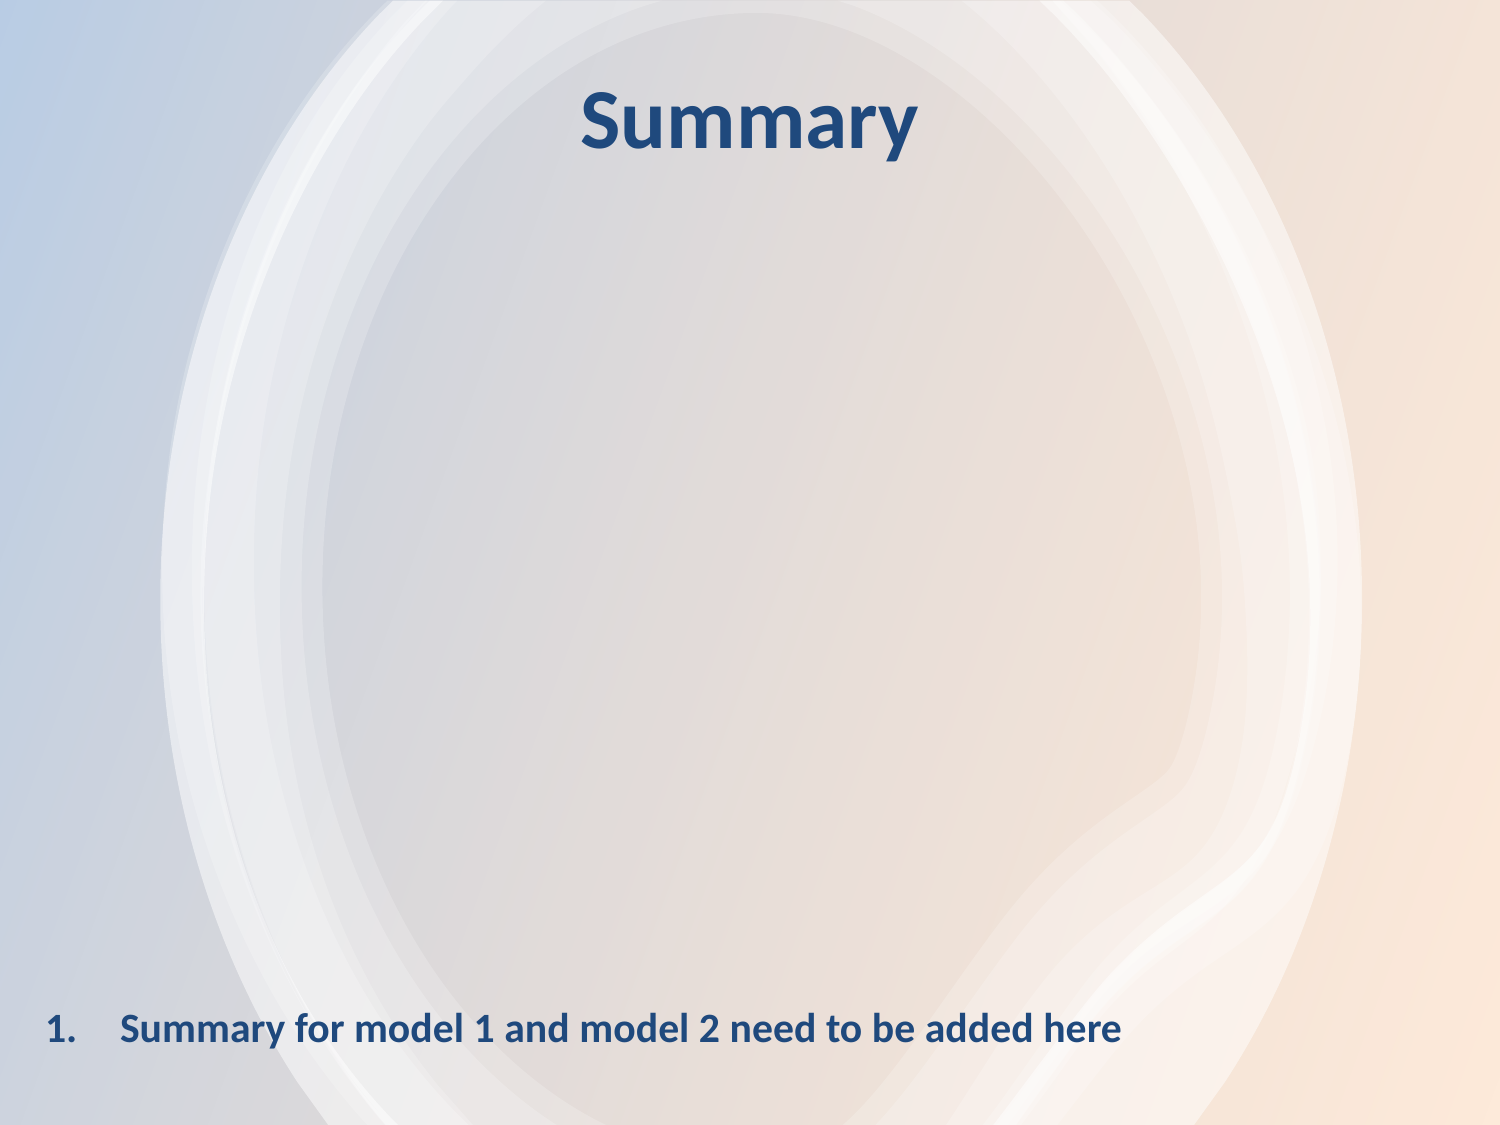

Summary
Summary for model 1 and model 2 need to be added here